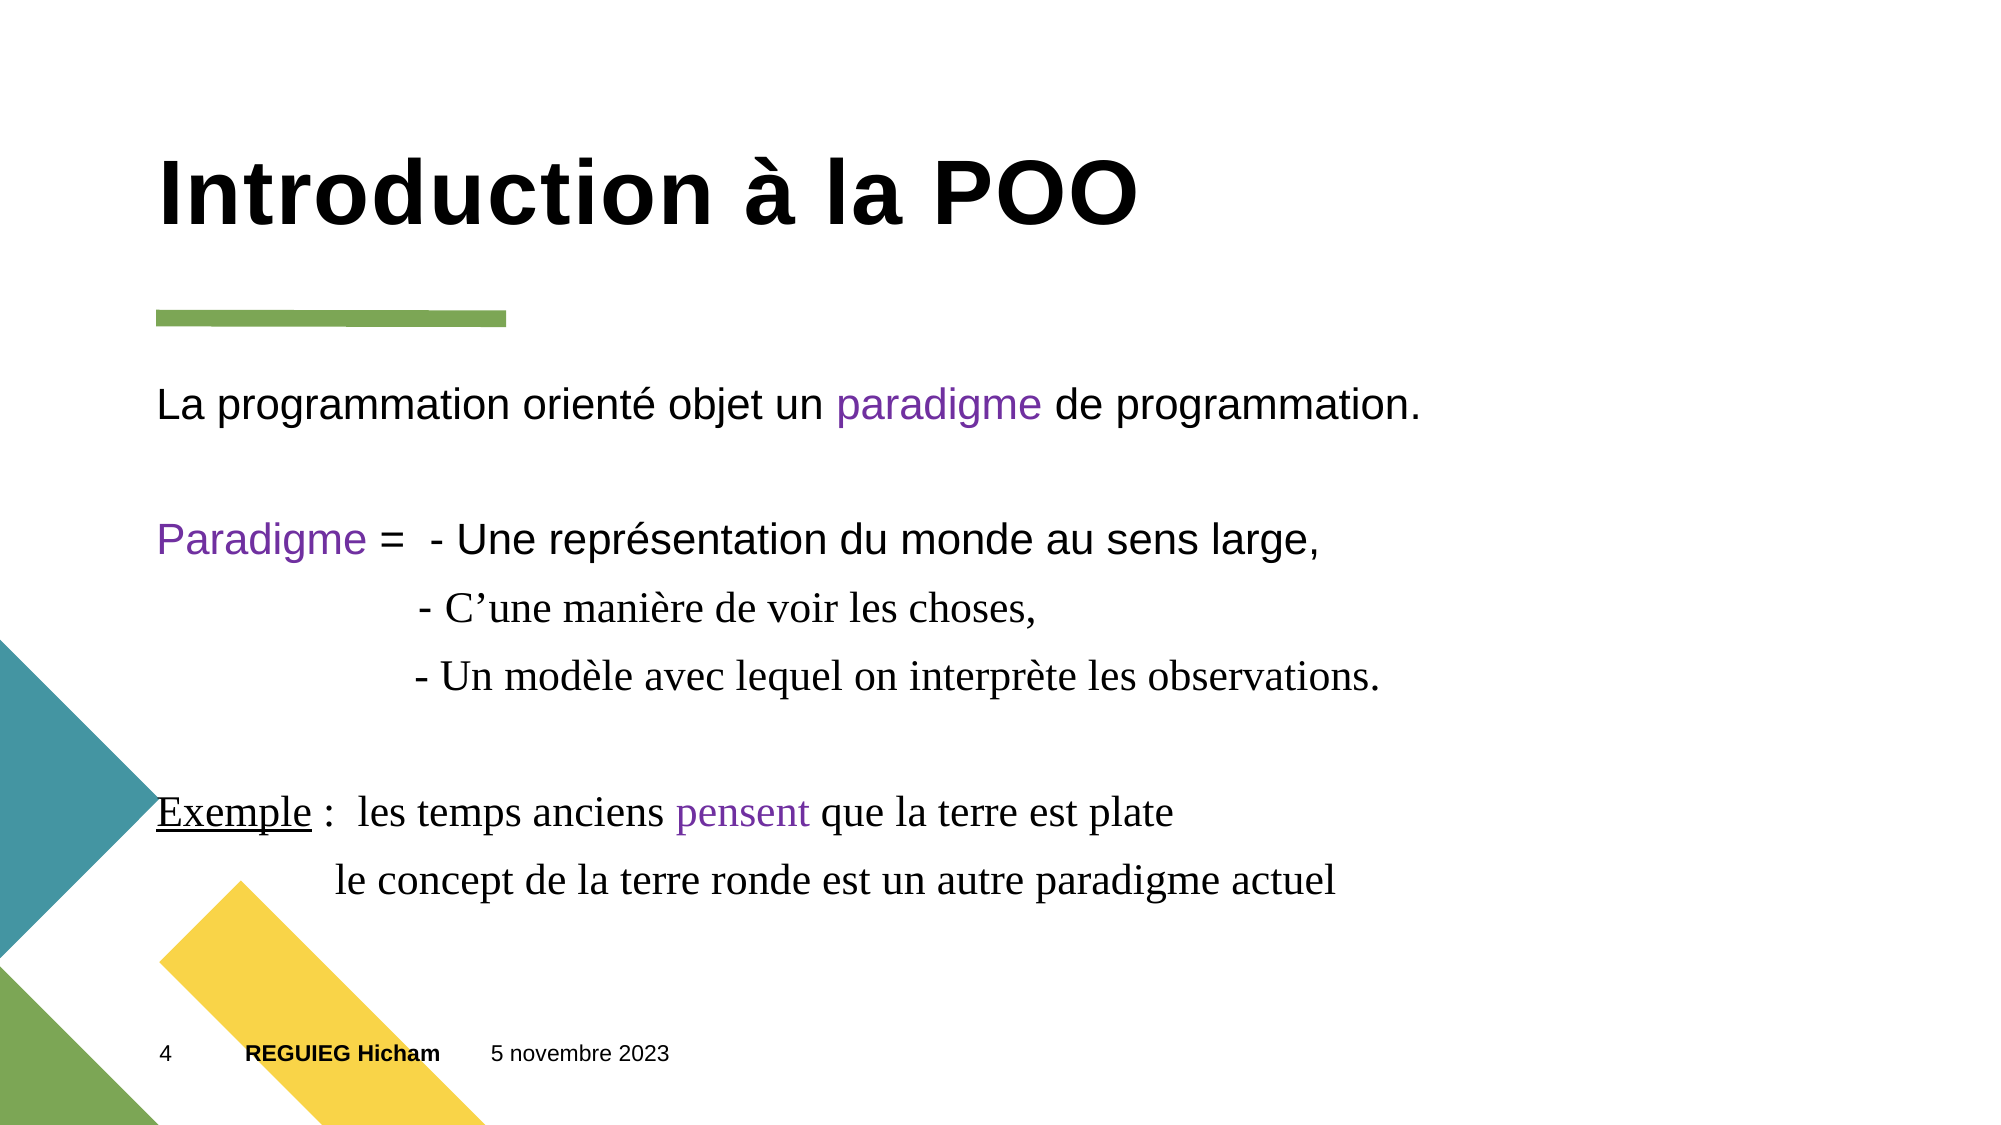

# Introduction à la POO
La programmation orienté objet un paradigme de programmation.

Paradigme =  - Une représentation du monde au sens large,
		   - C’une manière de voir les choses,
		   - Un modèle avec lequel on interprète les observations.

Exemple :  les temps anciens pensent que la terre est plate
	      le concept de la terre ronde est un autre paradigme actuel
4
REGUIEG Hicham
5 novembre 2023